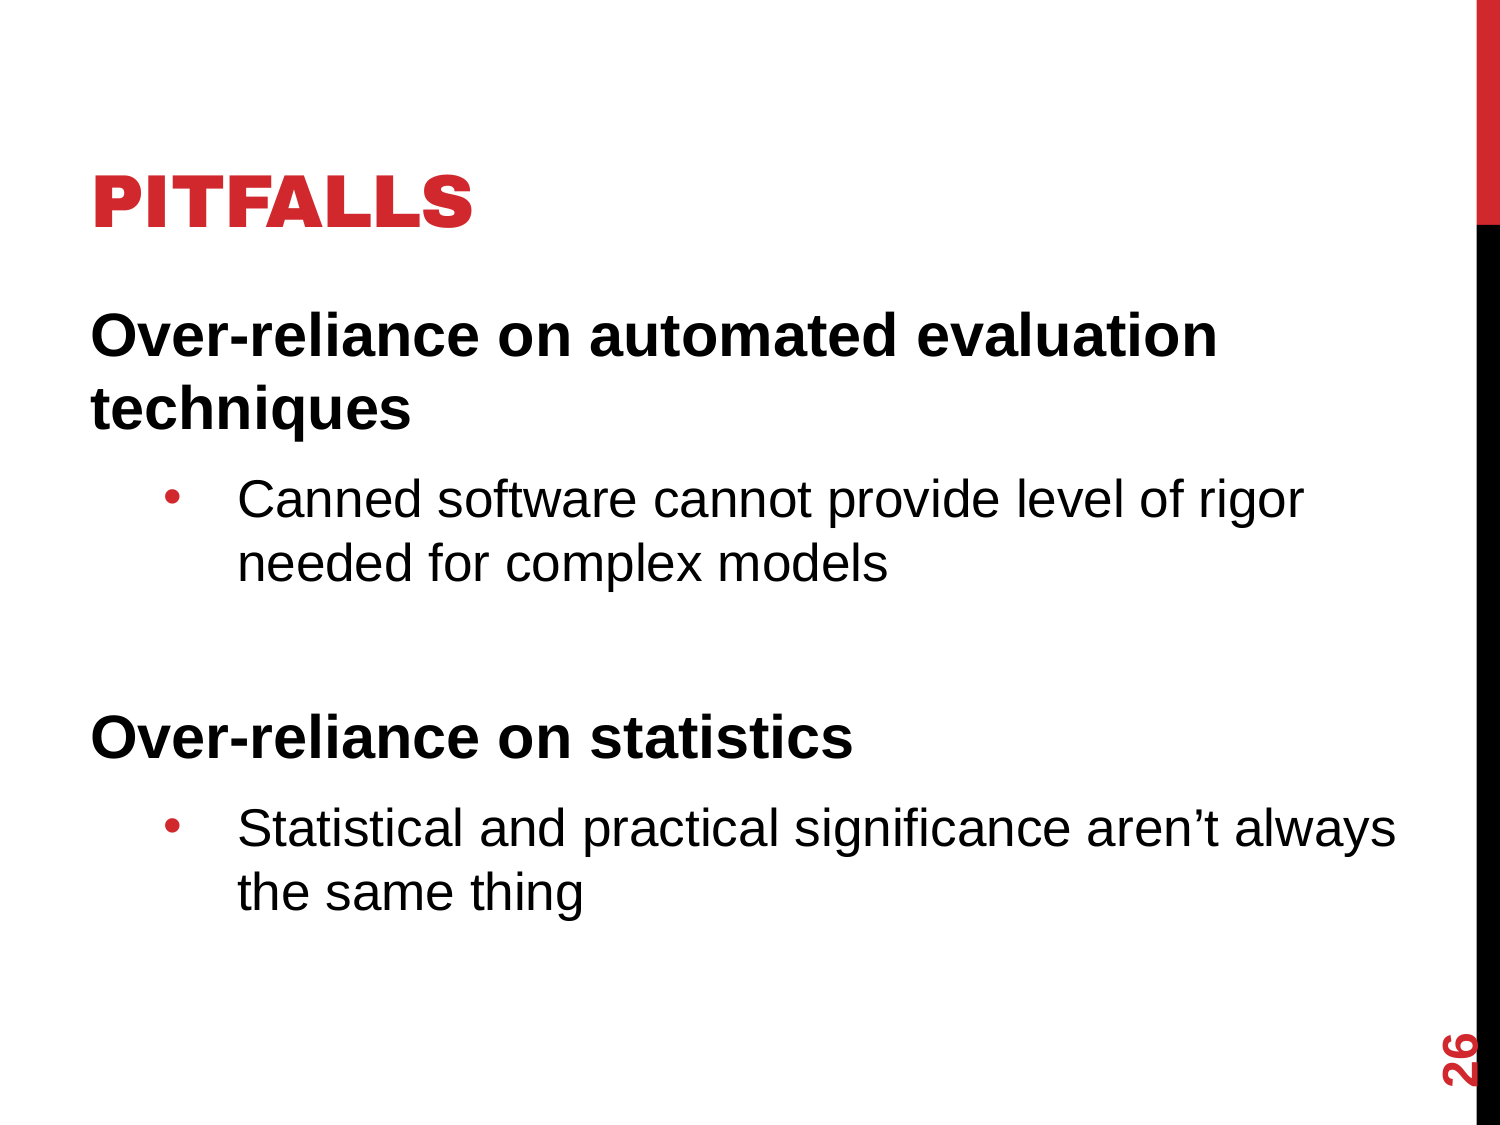

# Pitfalls
Over-reliance on automated evaluation techniques
Canned software cannot provide level of rigor needed for complex models

Over-reliance on statistics
Statistical and practical significance aren’t always the same thing

26